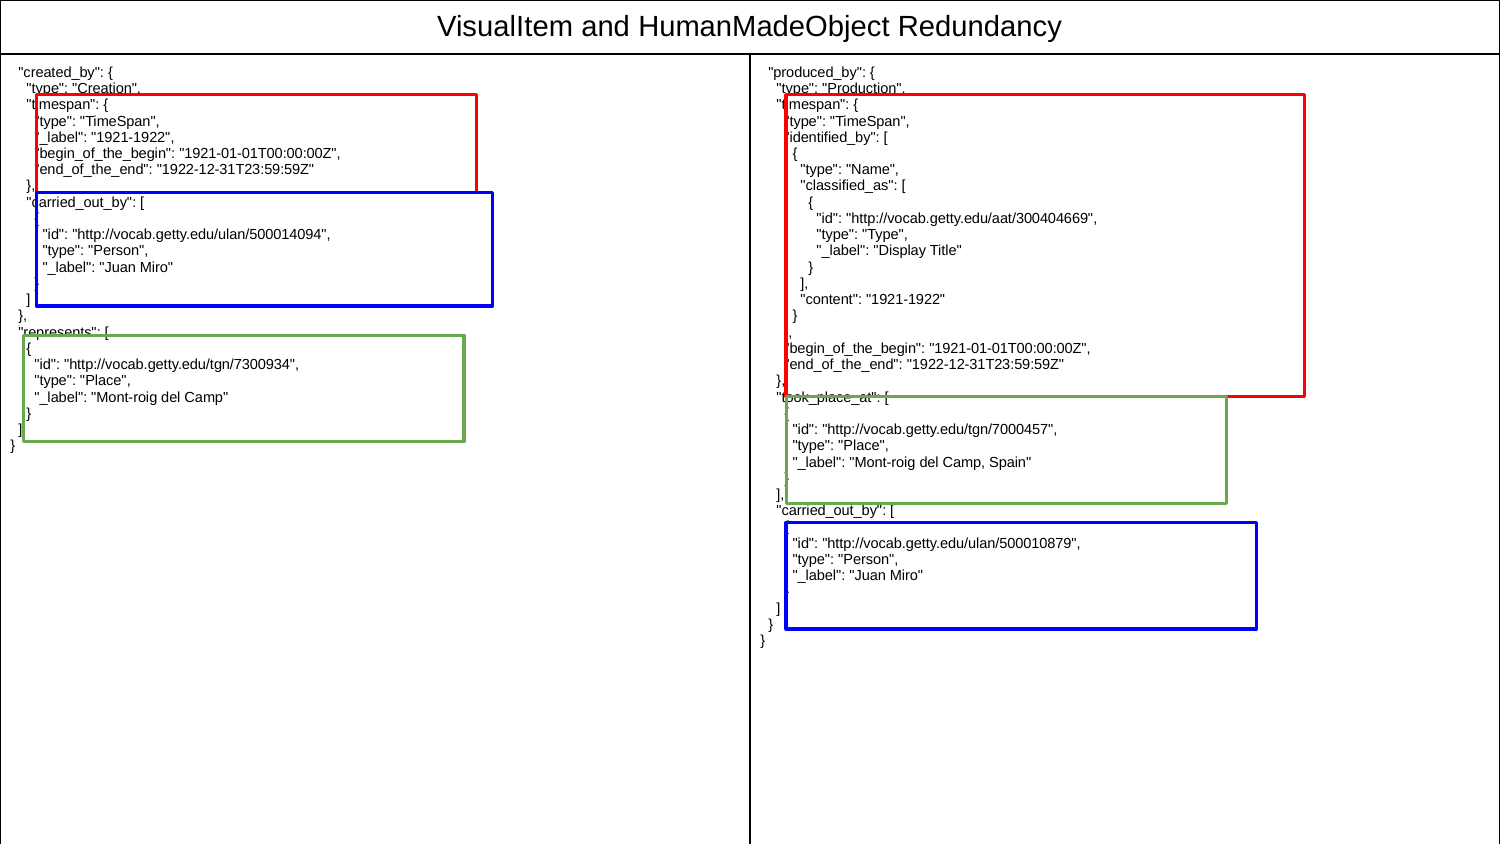

| VisualItem and HumanMadeObject Redundancy |  |
| --- | --- |
| "created\_by": { "type": "Creation", "timespan": { "type": "TimeSpan", "\_label": "1921-1922", "begin\_of\_the\_begin": "1921-01-01T00:00:00Z", "end\_of\_the\_end": "1922-12-31T23:59:59Z" }, "carried\_out\_by": [ { "id": "http://vocab.getty.edu/ulan/500014094", "type": "Person", "\_label": "Juan Miro" } ] }, "represents": [ { "id": "http://vocab.getty.edu/tgn/7300934", "type": "Place", "\_label": "Mont-roig del Camp" } ] } | "produced\_by": { "type": "Production", "timespan": { "type": "TimeSpan", "identified\_by": [ { "type": "Name", "classified\_as": [ { "id": "http://vocab.getty.edu/aat/300404669", "type": "Type", "\_label": "Display Title" } ], "content": "1921-1922" } ], "begin\_of\_the\_begin": "1921-01-01T00:00:00Z", "end\_of\_the\_end": "1922-12-31T23:59:59Z" }, "took\_place\_at": [ { "id": "http://vocab.getty.edu/tgn/7000457", "type": "Place", "\_label": "Mont-roig del Camp, Spain" } ], "carried\_out\_by": [ { "id": "http://vocab.getty.edu/ulan/500010879", "type": "Person", "\_label": "Juan Miro" } ] } } |